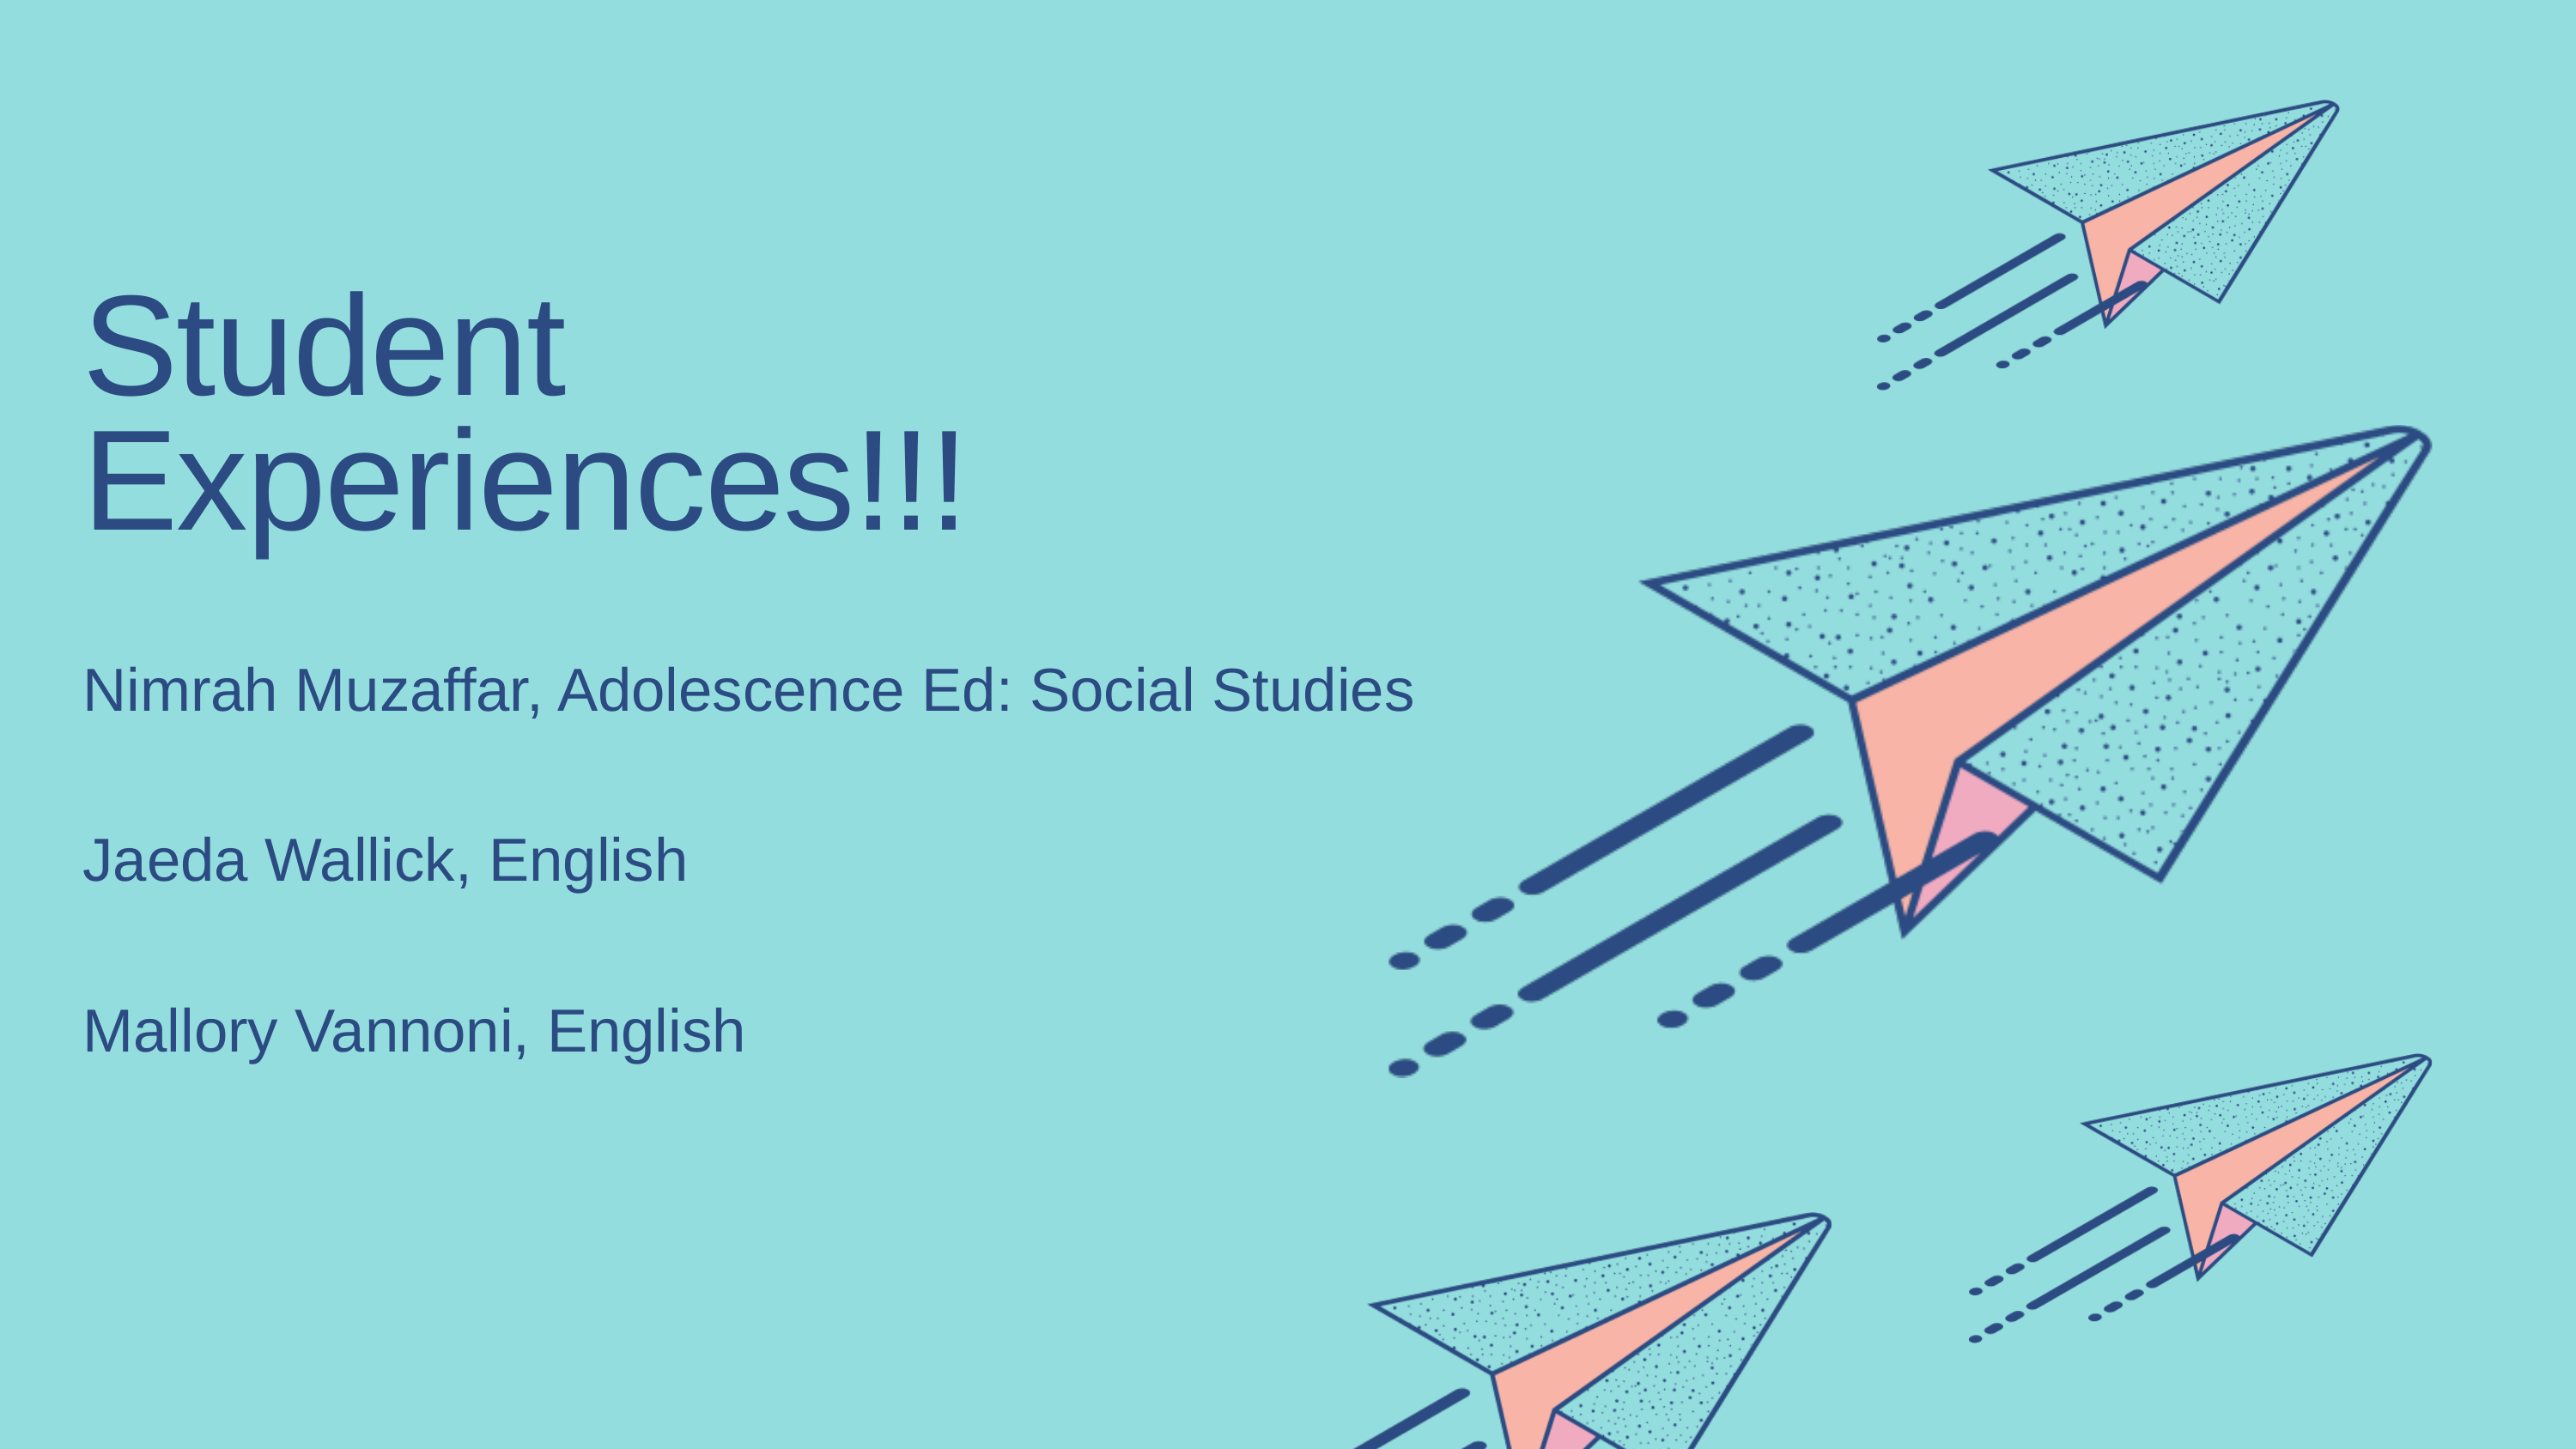

Student Experiences!!!
Nimrah Muzaffar, Adolescence Ed: Social Studies

Jaeda Wallick, English

Mallory Vannoni, English